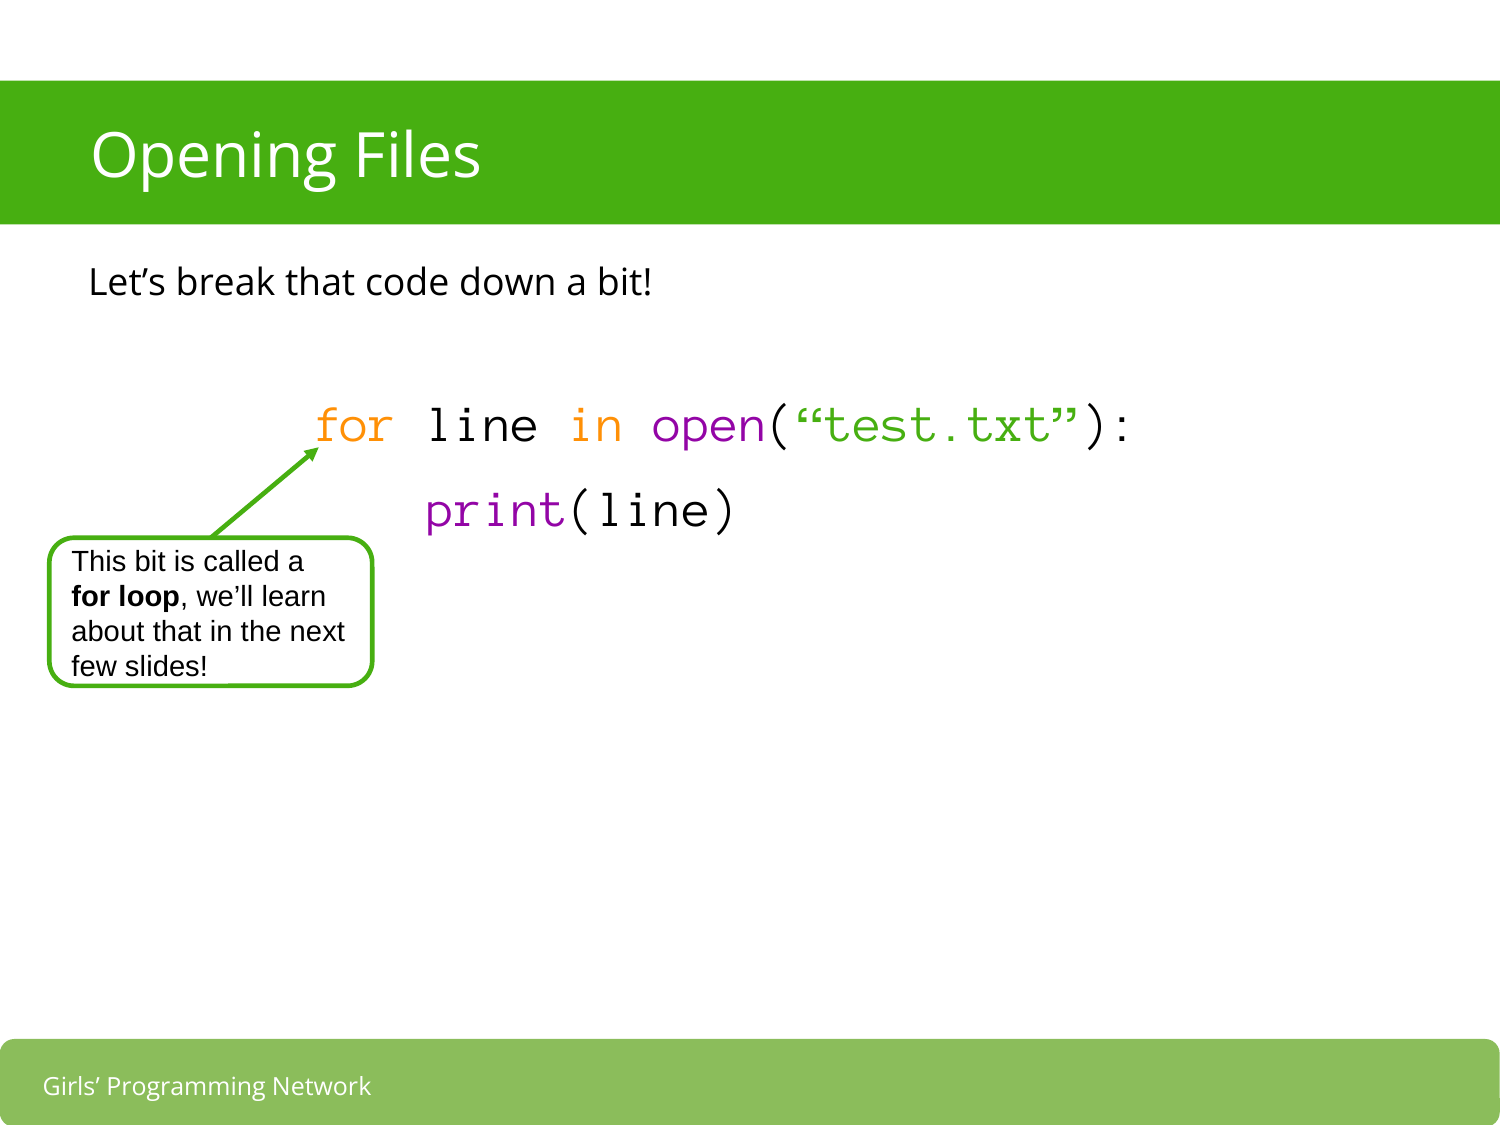

# Opening Files
Let’s break that code down a bit!

for line in open(“test.txt”):
    print(line)
This bit is called a for loop, we’ll learn about that in the next few slides!